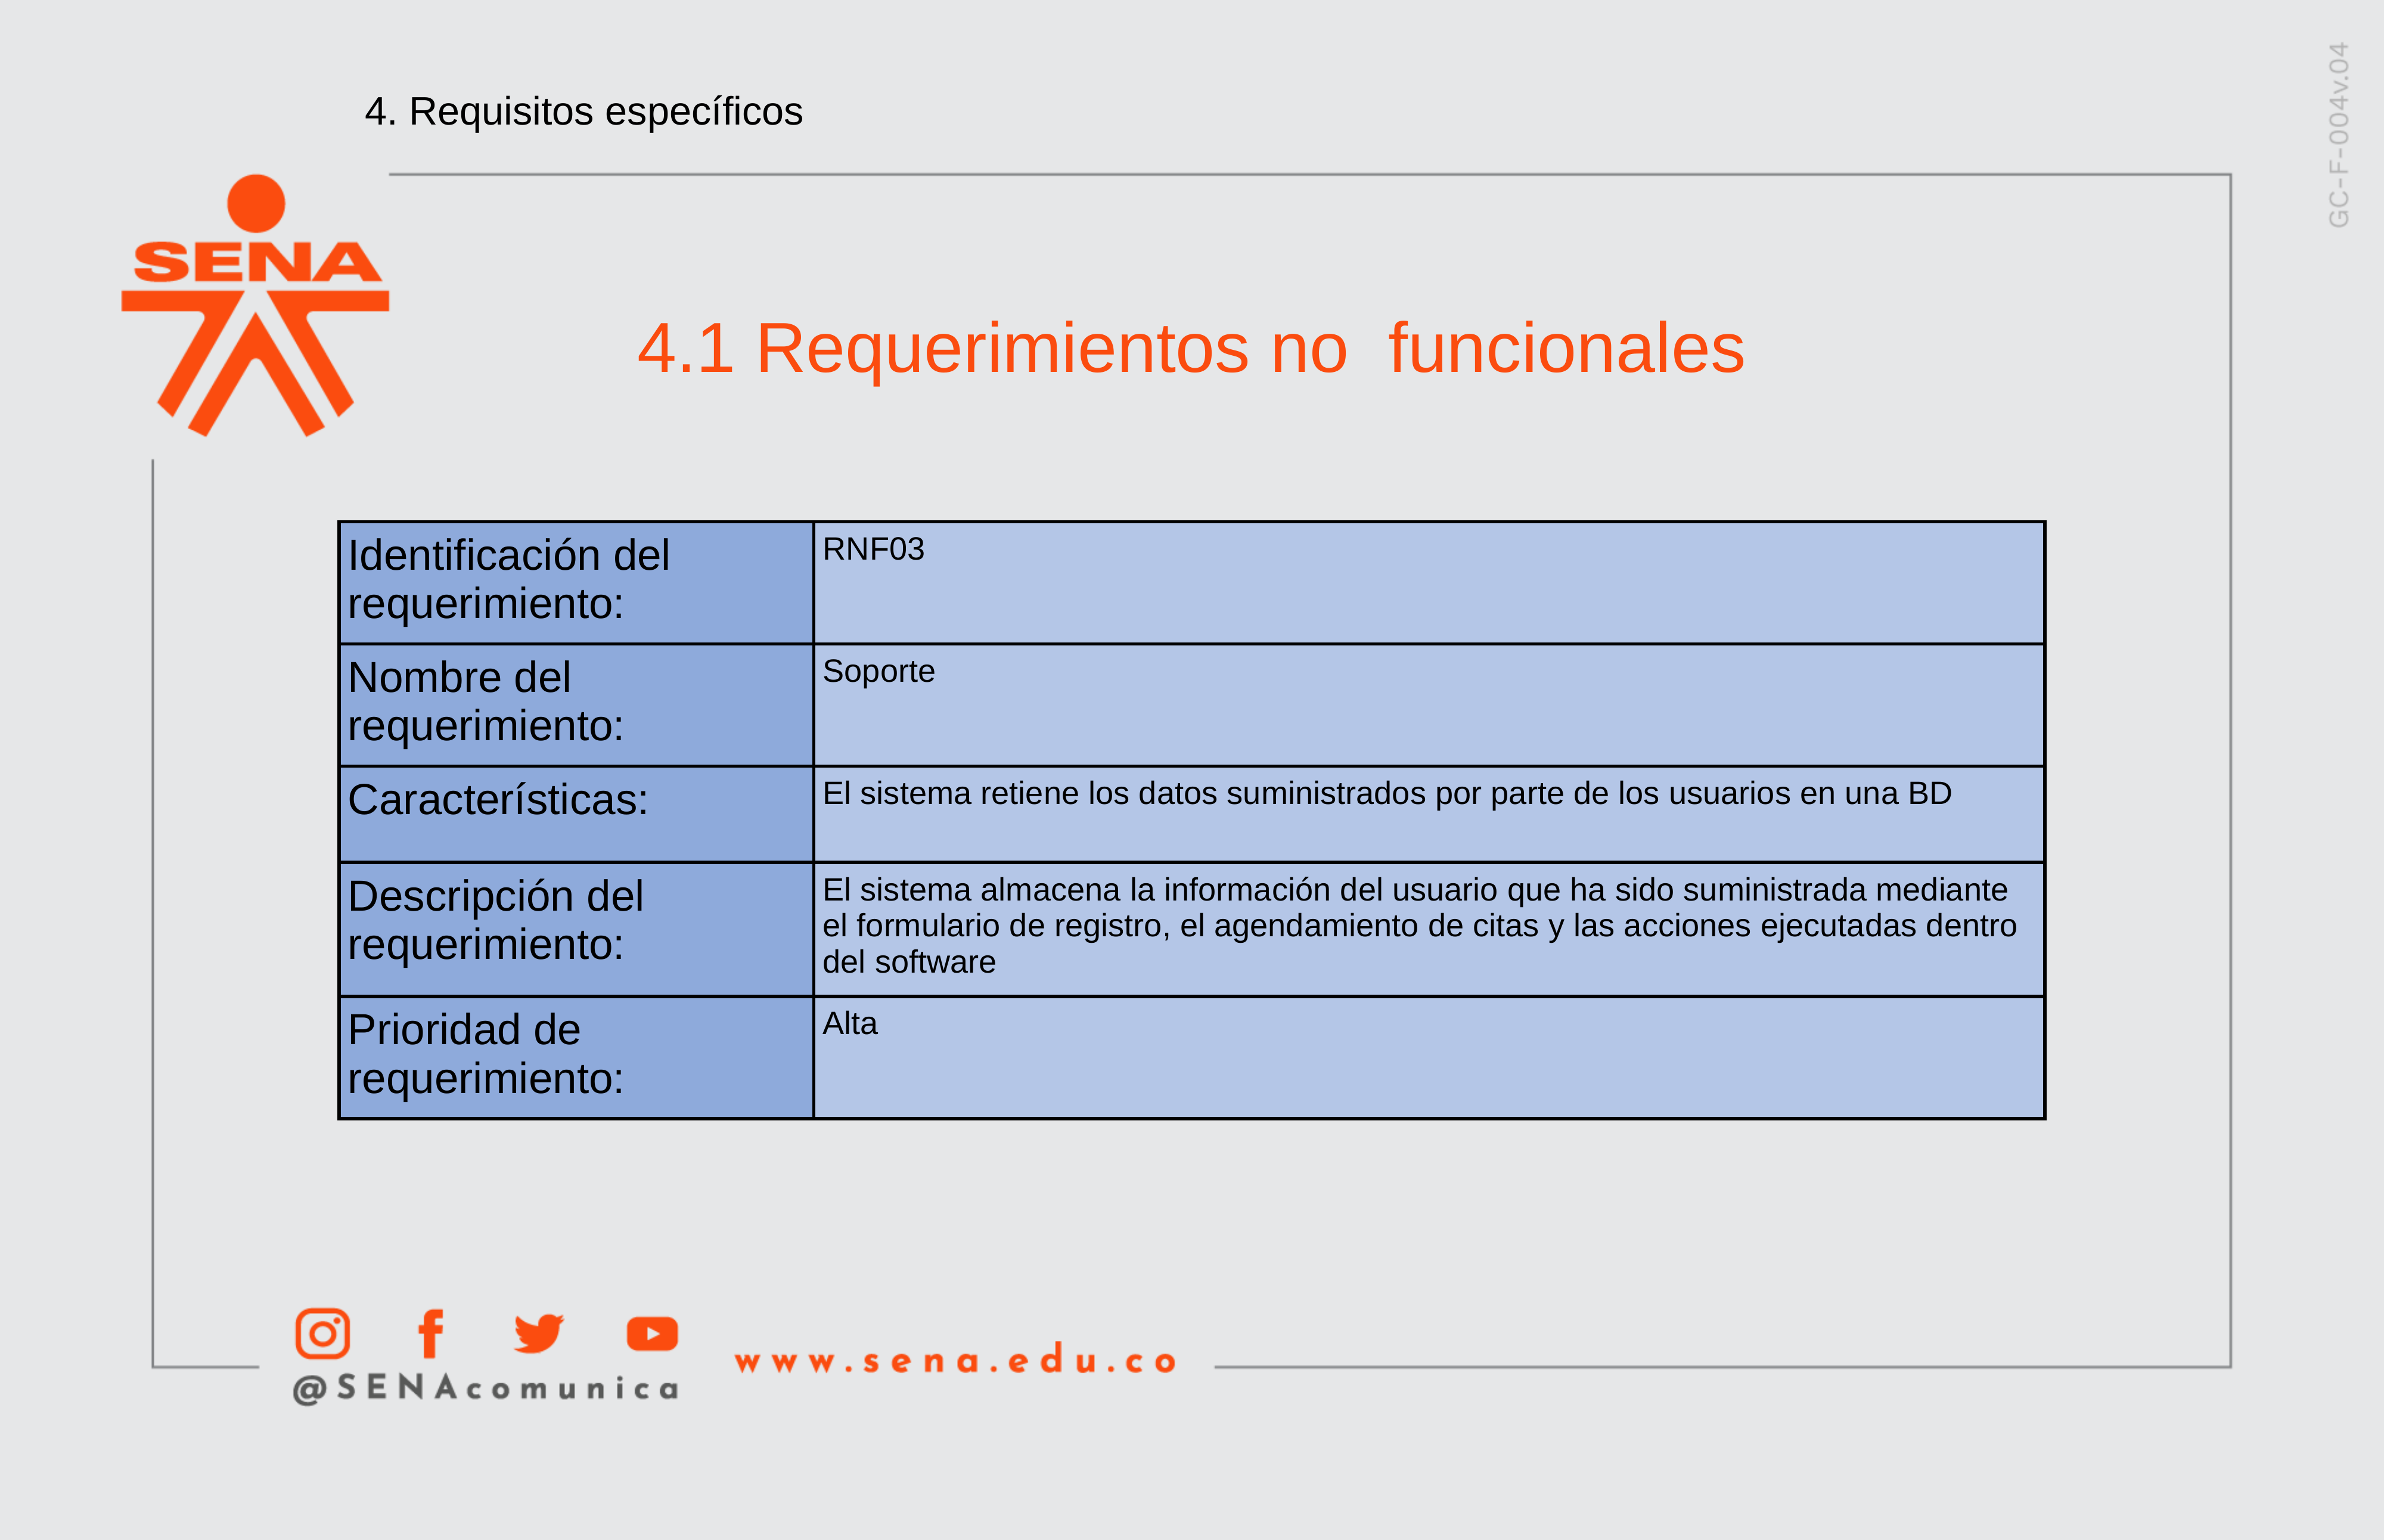

4. Requisitos específicos
4.1 Requerimientos no  funcionales
| Identificación del requerimiento: | RNF03 |
| --- | --- |
| Nombre del requerimiento: | Soporte |
| Características: | El sistema retiene los datos suministrados por parte de los usuarios en una BD |
| Descripción del requerimiento: | El sistema almacena la información del usuario que ha sido suministrada mediante el formulario de registro, el agendamiento de citas y las acciones ejecutadas dentro del software |
| Prioridad de requerimiento: | Alta |